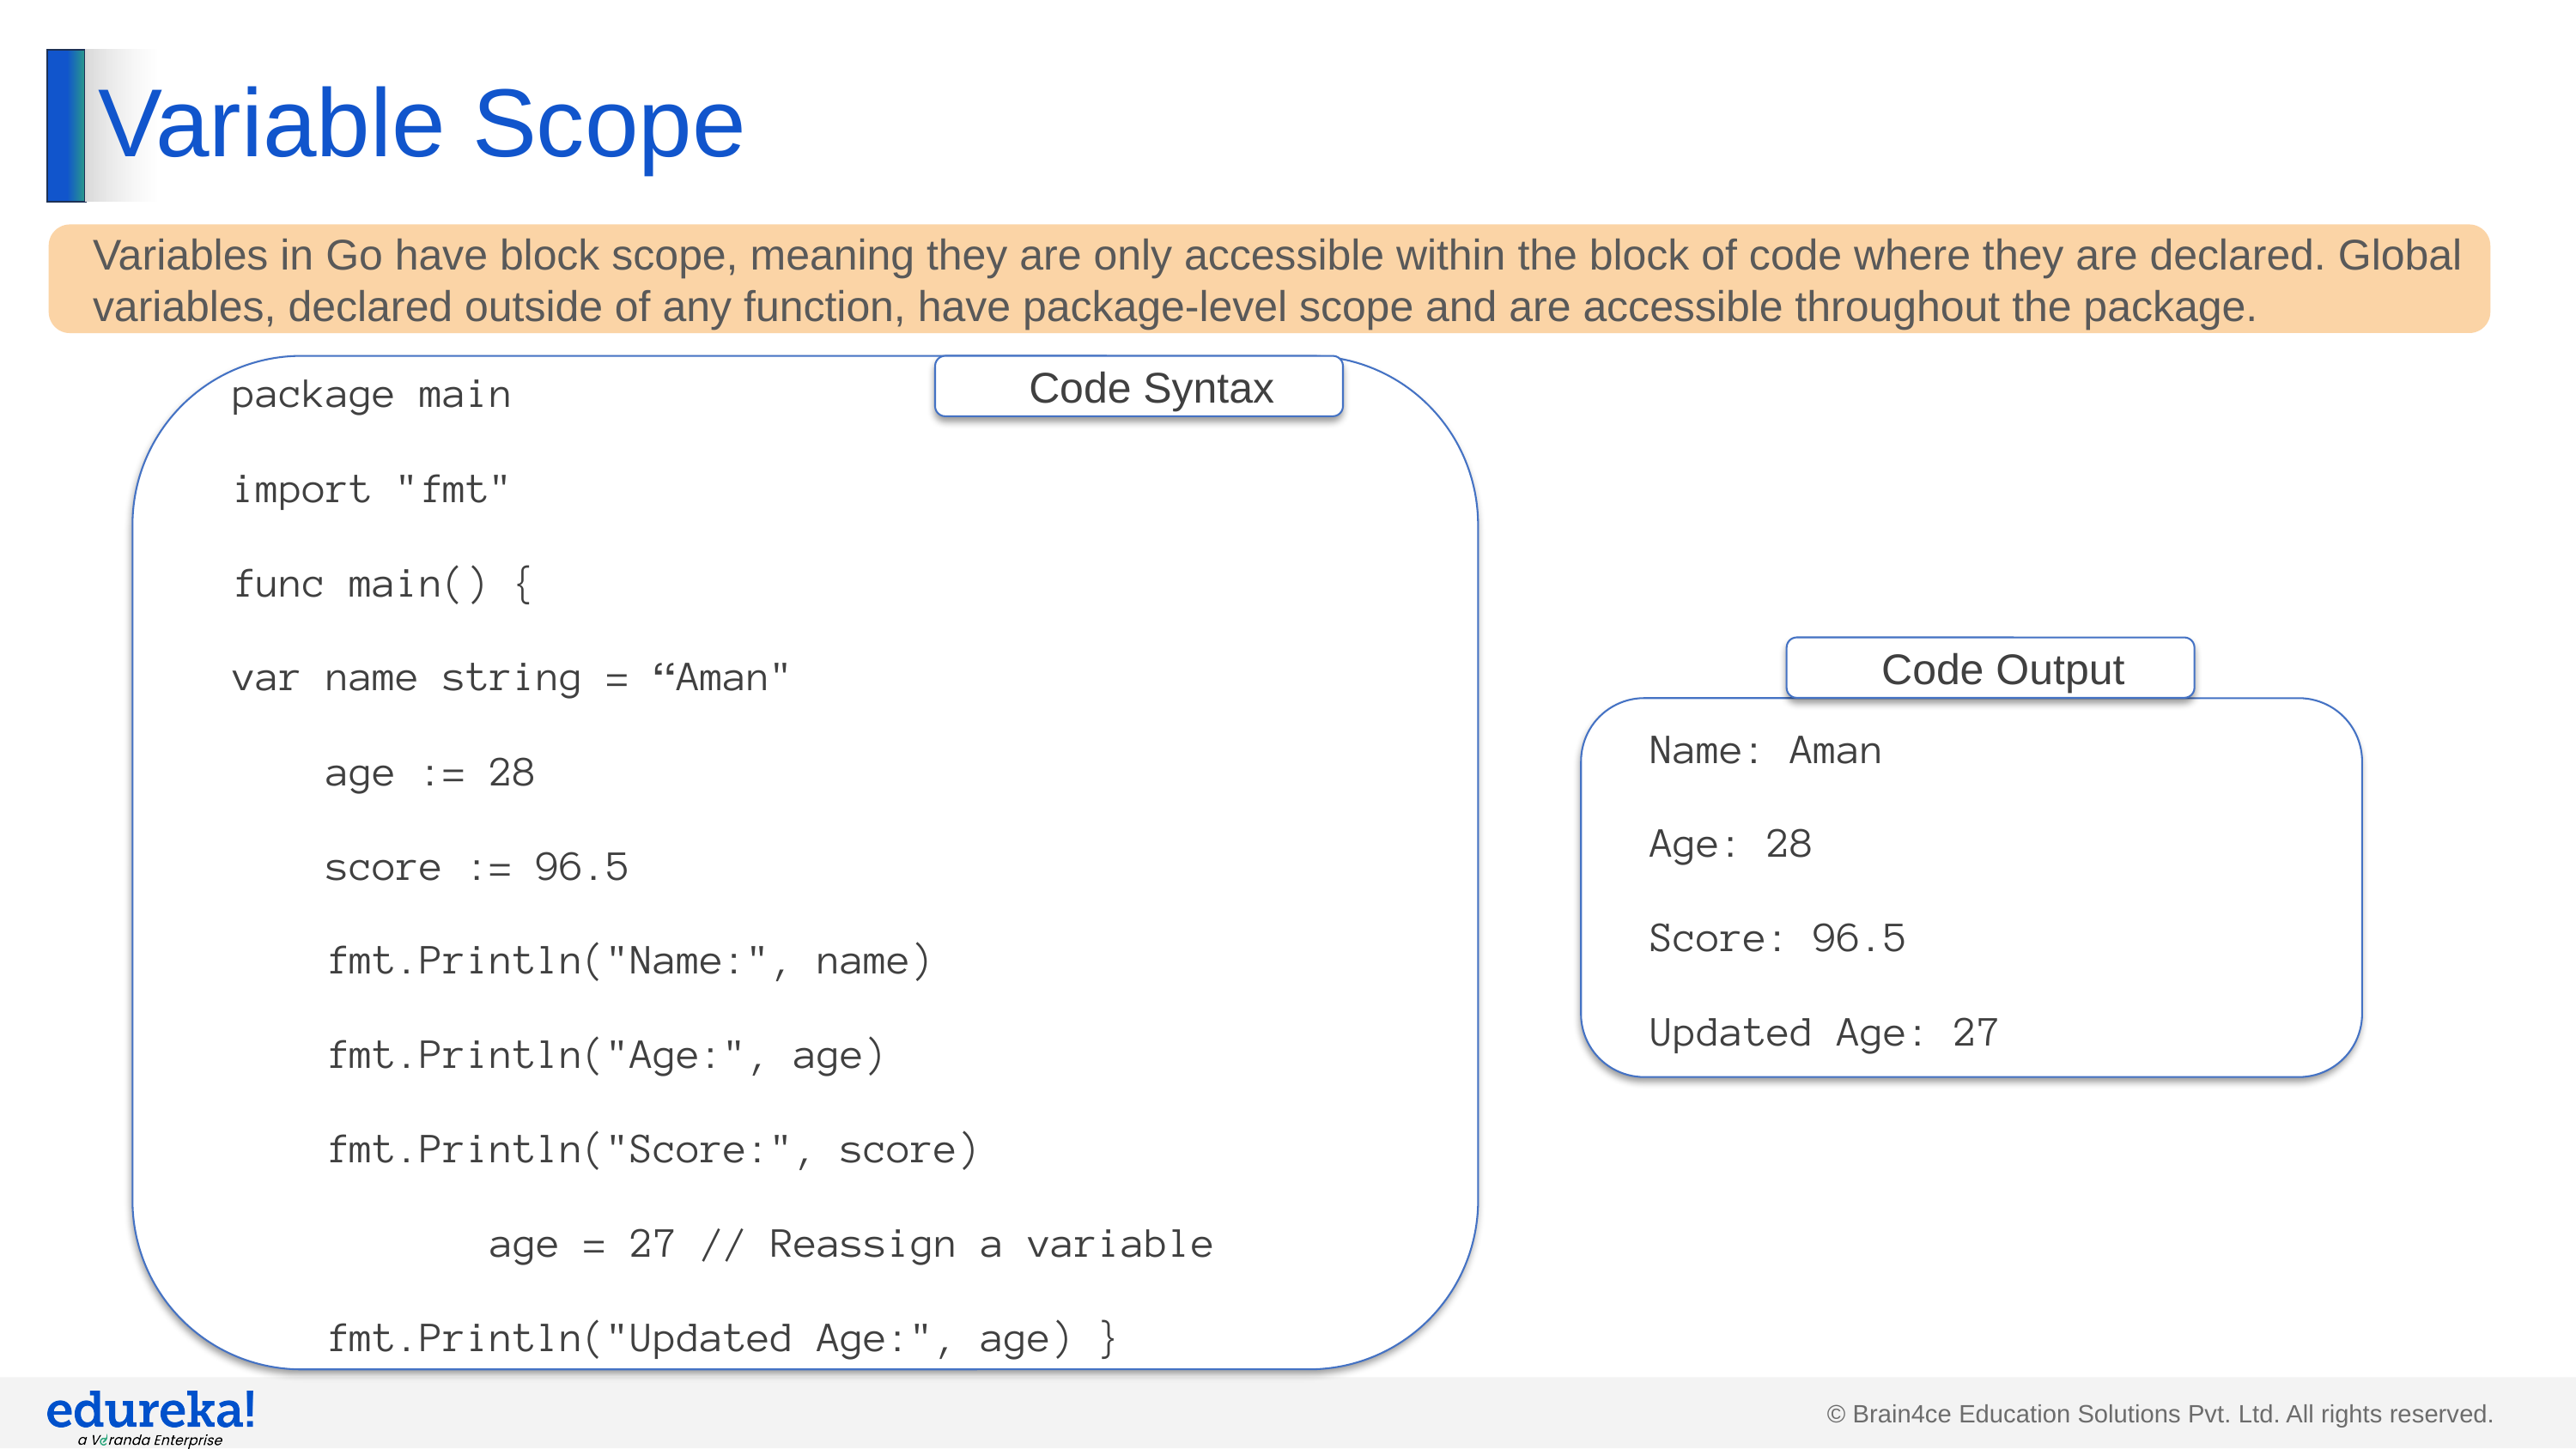

# Variable Scope
Variables in Go have block scope, meaning they are only accessible within the block of code where they are declared. Global variables, declared outside of any function, have package-level scope and are accessible throughout the package.
package main
import "fmt"
func main() {
var name string = “Aman"
    age := 28
    score := 96.5
    fmt.Println("Name:", name)
    fmt.Println("Age:", age)
    fmt.Println("Score:", score)
		age = 27 // Reassign a variable
    fmt.Println("Updated Age:", age) }
Code Syntax
Code Output
Name: Aman
Age: 28
Score: 96.5
Updated Age: 27